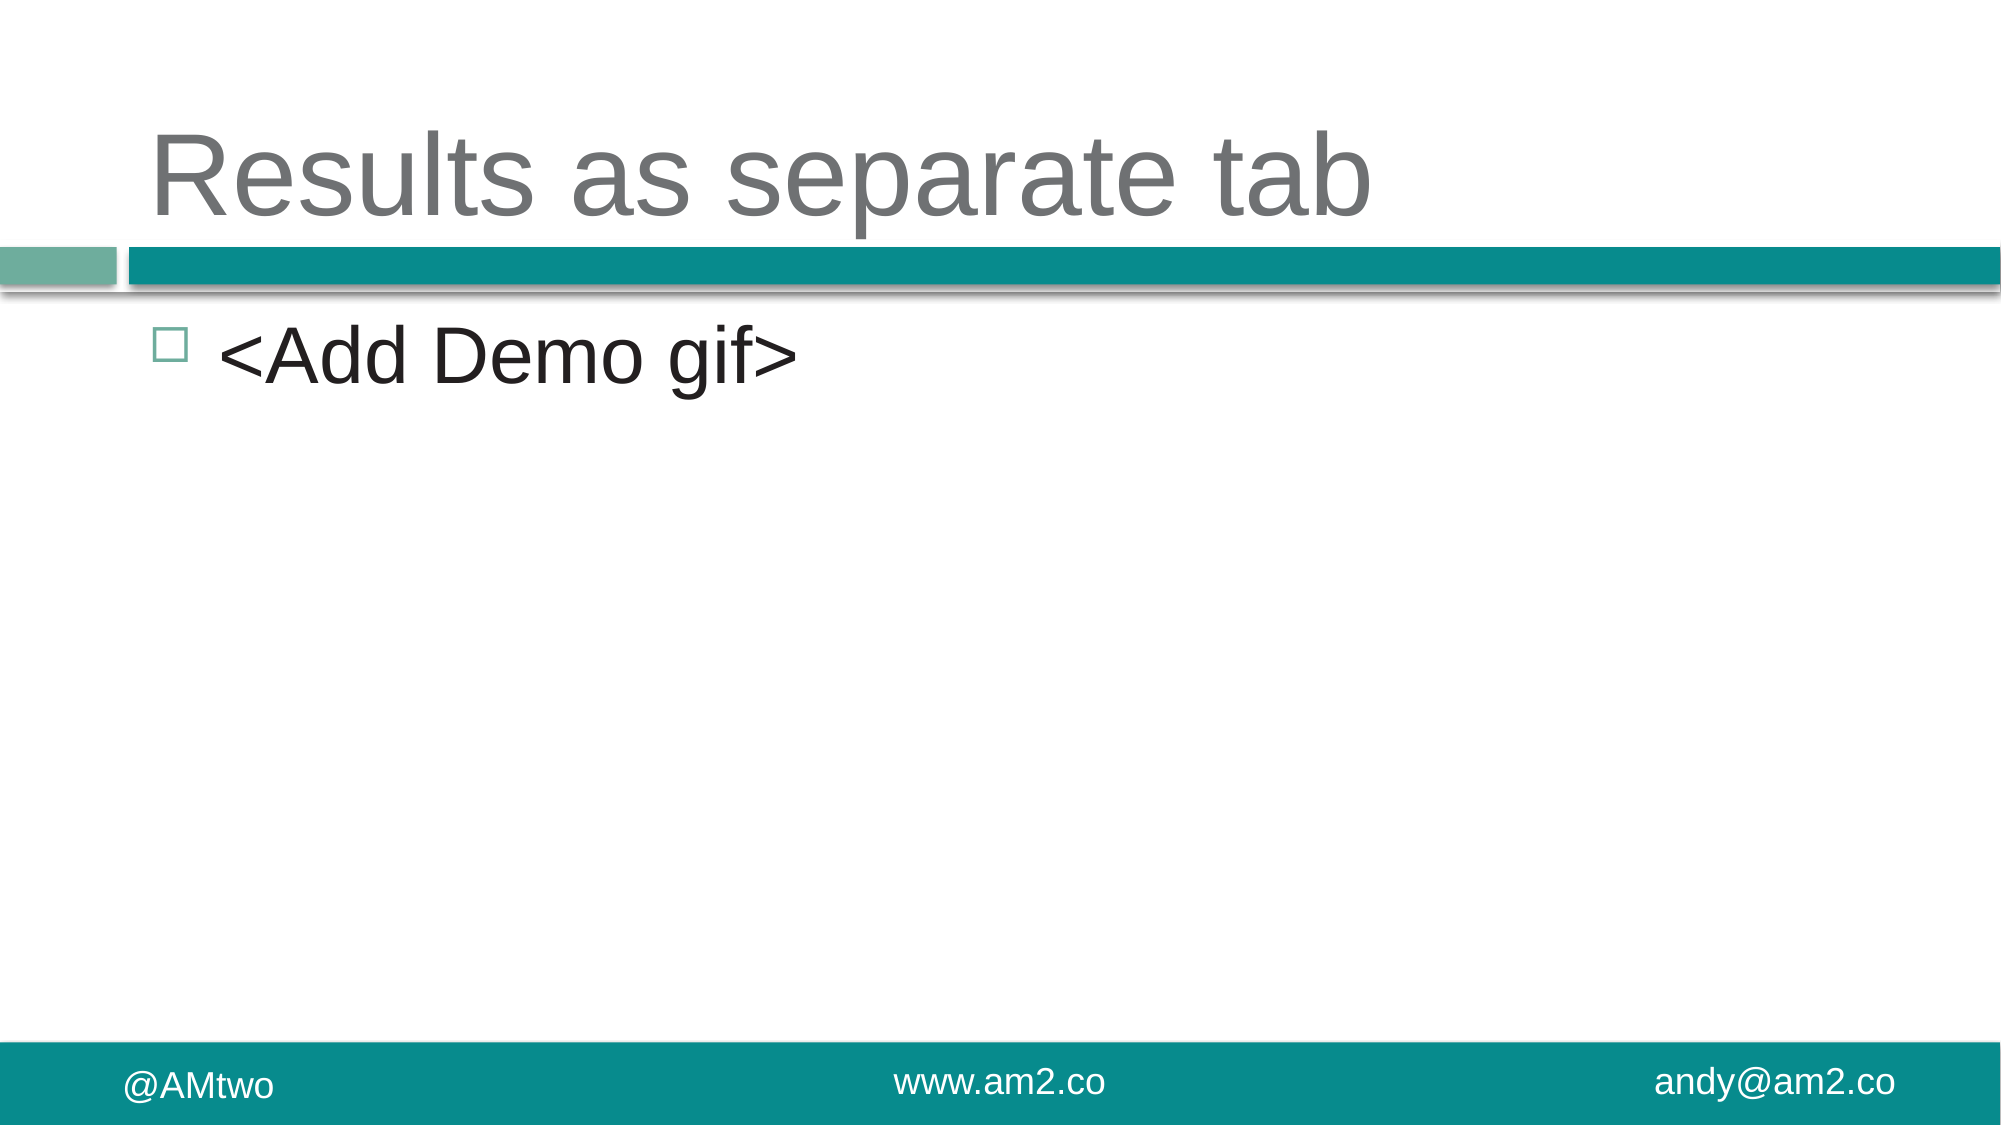

# Results as separate tab
<Add Demo gif>